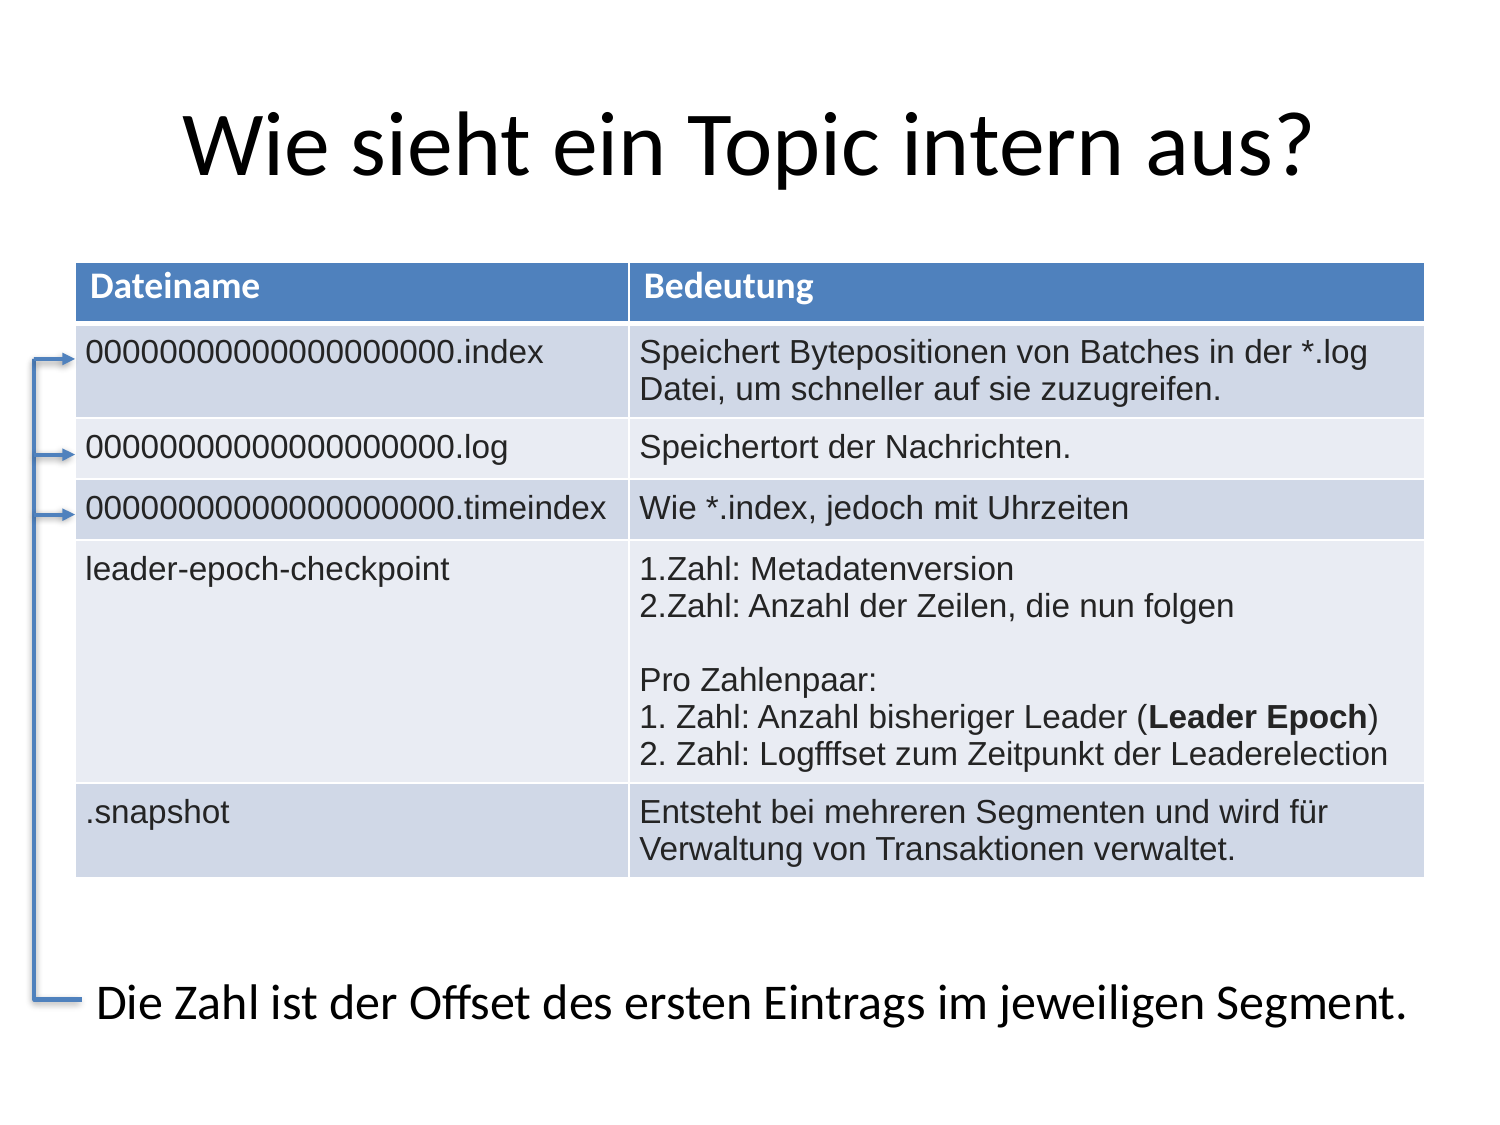

# Wie sieht ein Topic intern aus?
| Dateiname | Bedeutung |
| --- | --- |
| 00000000000000000000.index | Speichert Bytepositionen von Batches in der \*.log Datei, um schneller auf sie zuzugreifen. |
| 00000000000000000000.log | Speichertort der Nachrichten. |
| 00000000000000000000.timeindex | Wie \*.index, jedoch mit Uhrzeiten |
| leader-epoch-checkpoint | 1.Zahl: Metadatenversion 2.Zahl: Anzahl der Zeilen, die nun folgen Pro Zahlenpaar: 1. Zahl: Anzahl bisheriger Leader (Leader Epoch) 2. Zahl: Logfffset zum Zeitpunkt der Leaderelection |
| .snapshot | Entsteht bei mehreren Segmenten und wird für Verwaltung von Transaktionen verwaltet. |
Die Zahl ist der Offset des ersten Eintrags im jeweiligen Segment.